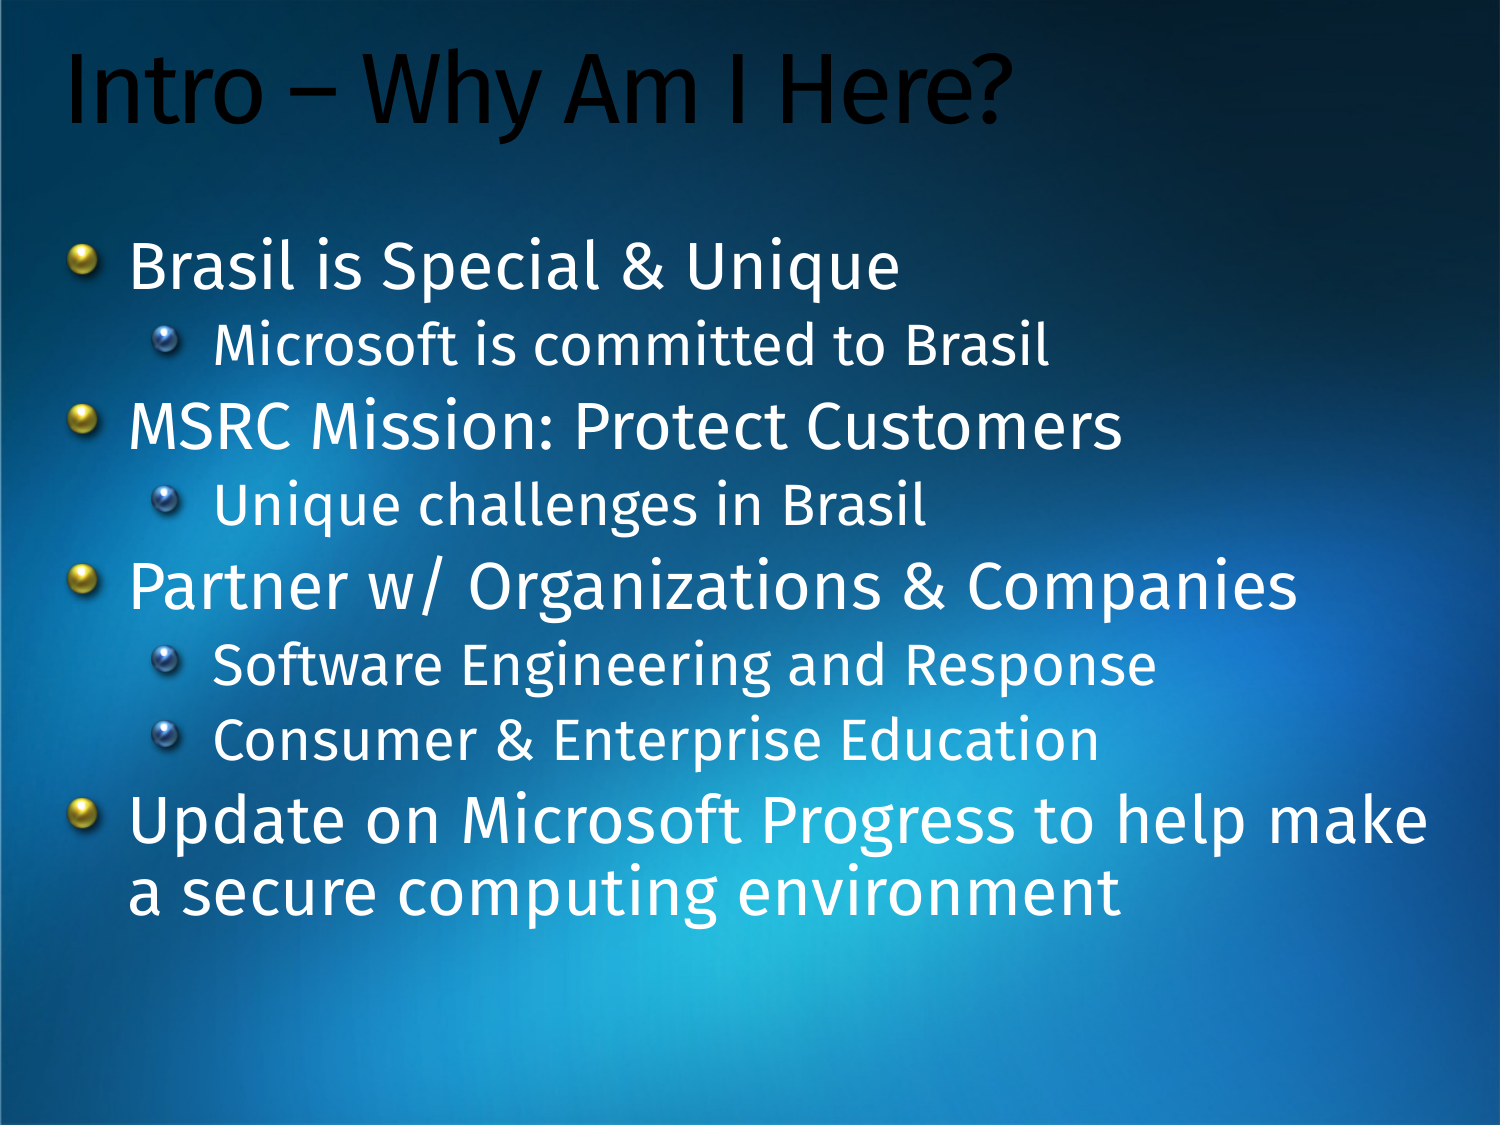

# Intro – Why Am I Here?
Brasil is Special & Unique
Microsoft is committed to Brasil
MSRC Mission: Protect Customers
Unique challenges in Brasil
Partner w/ Organizations & Companies
Software Engineering and Response
Consumer & Enterprise Education
Update on Microsoft Progress to help make a secure computing environment